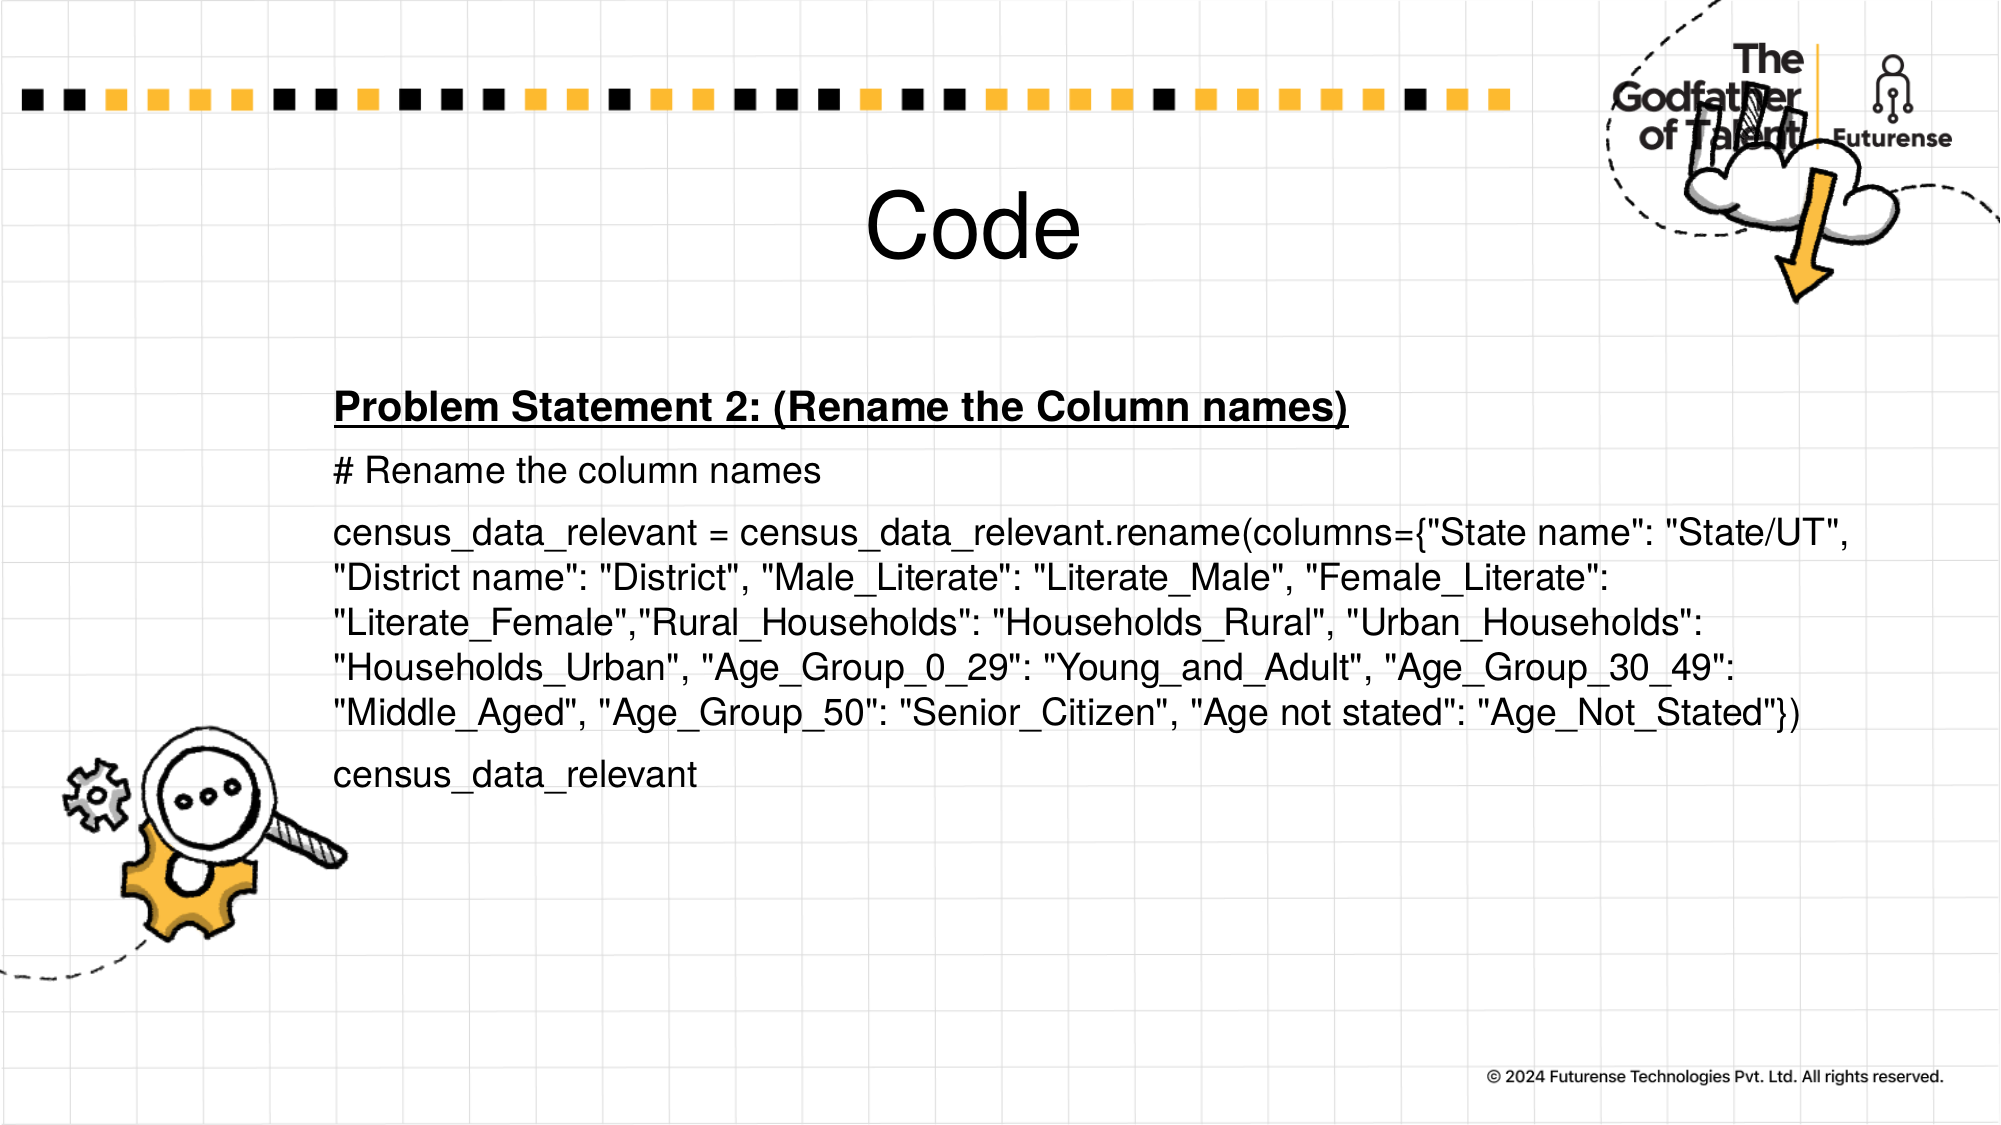

# Code
Problem Statement 2: (Rename the Column names)
# Rename the column names
census_data_relevant = census_data_relevant.rename(columns={"State name": "State/UT", "District name": "District", "Male_Literate": "Literate_Male", "Female_Literate": "Literate_Female","Rural_Households": "Households_Rural", "Urban_Households": "Households_Urban", "Age_Group_0_29": "Young_and_Adult", "Age_Group_30_49": "Middle_Aged", "Age_Group_50": "Senior_Citizen", "Age not stated": "Age_Not_Stated"})
census_data_relevant